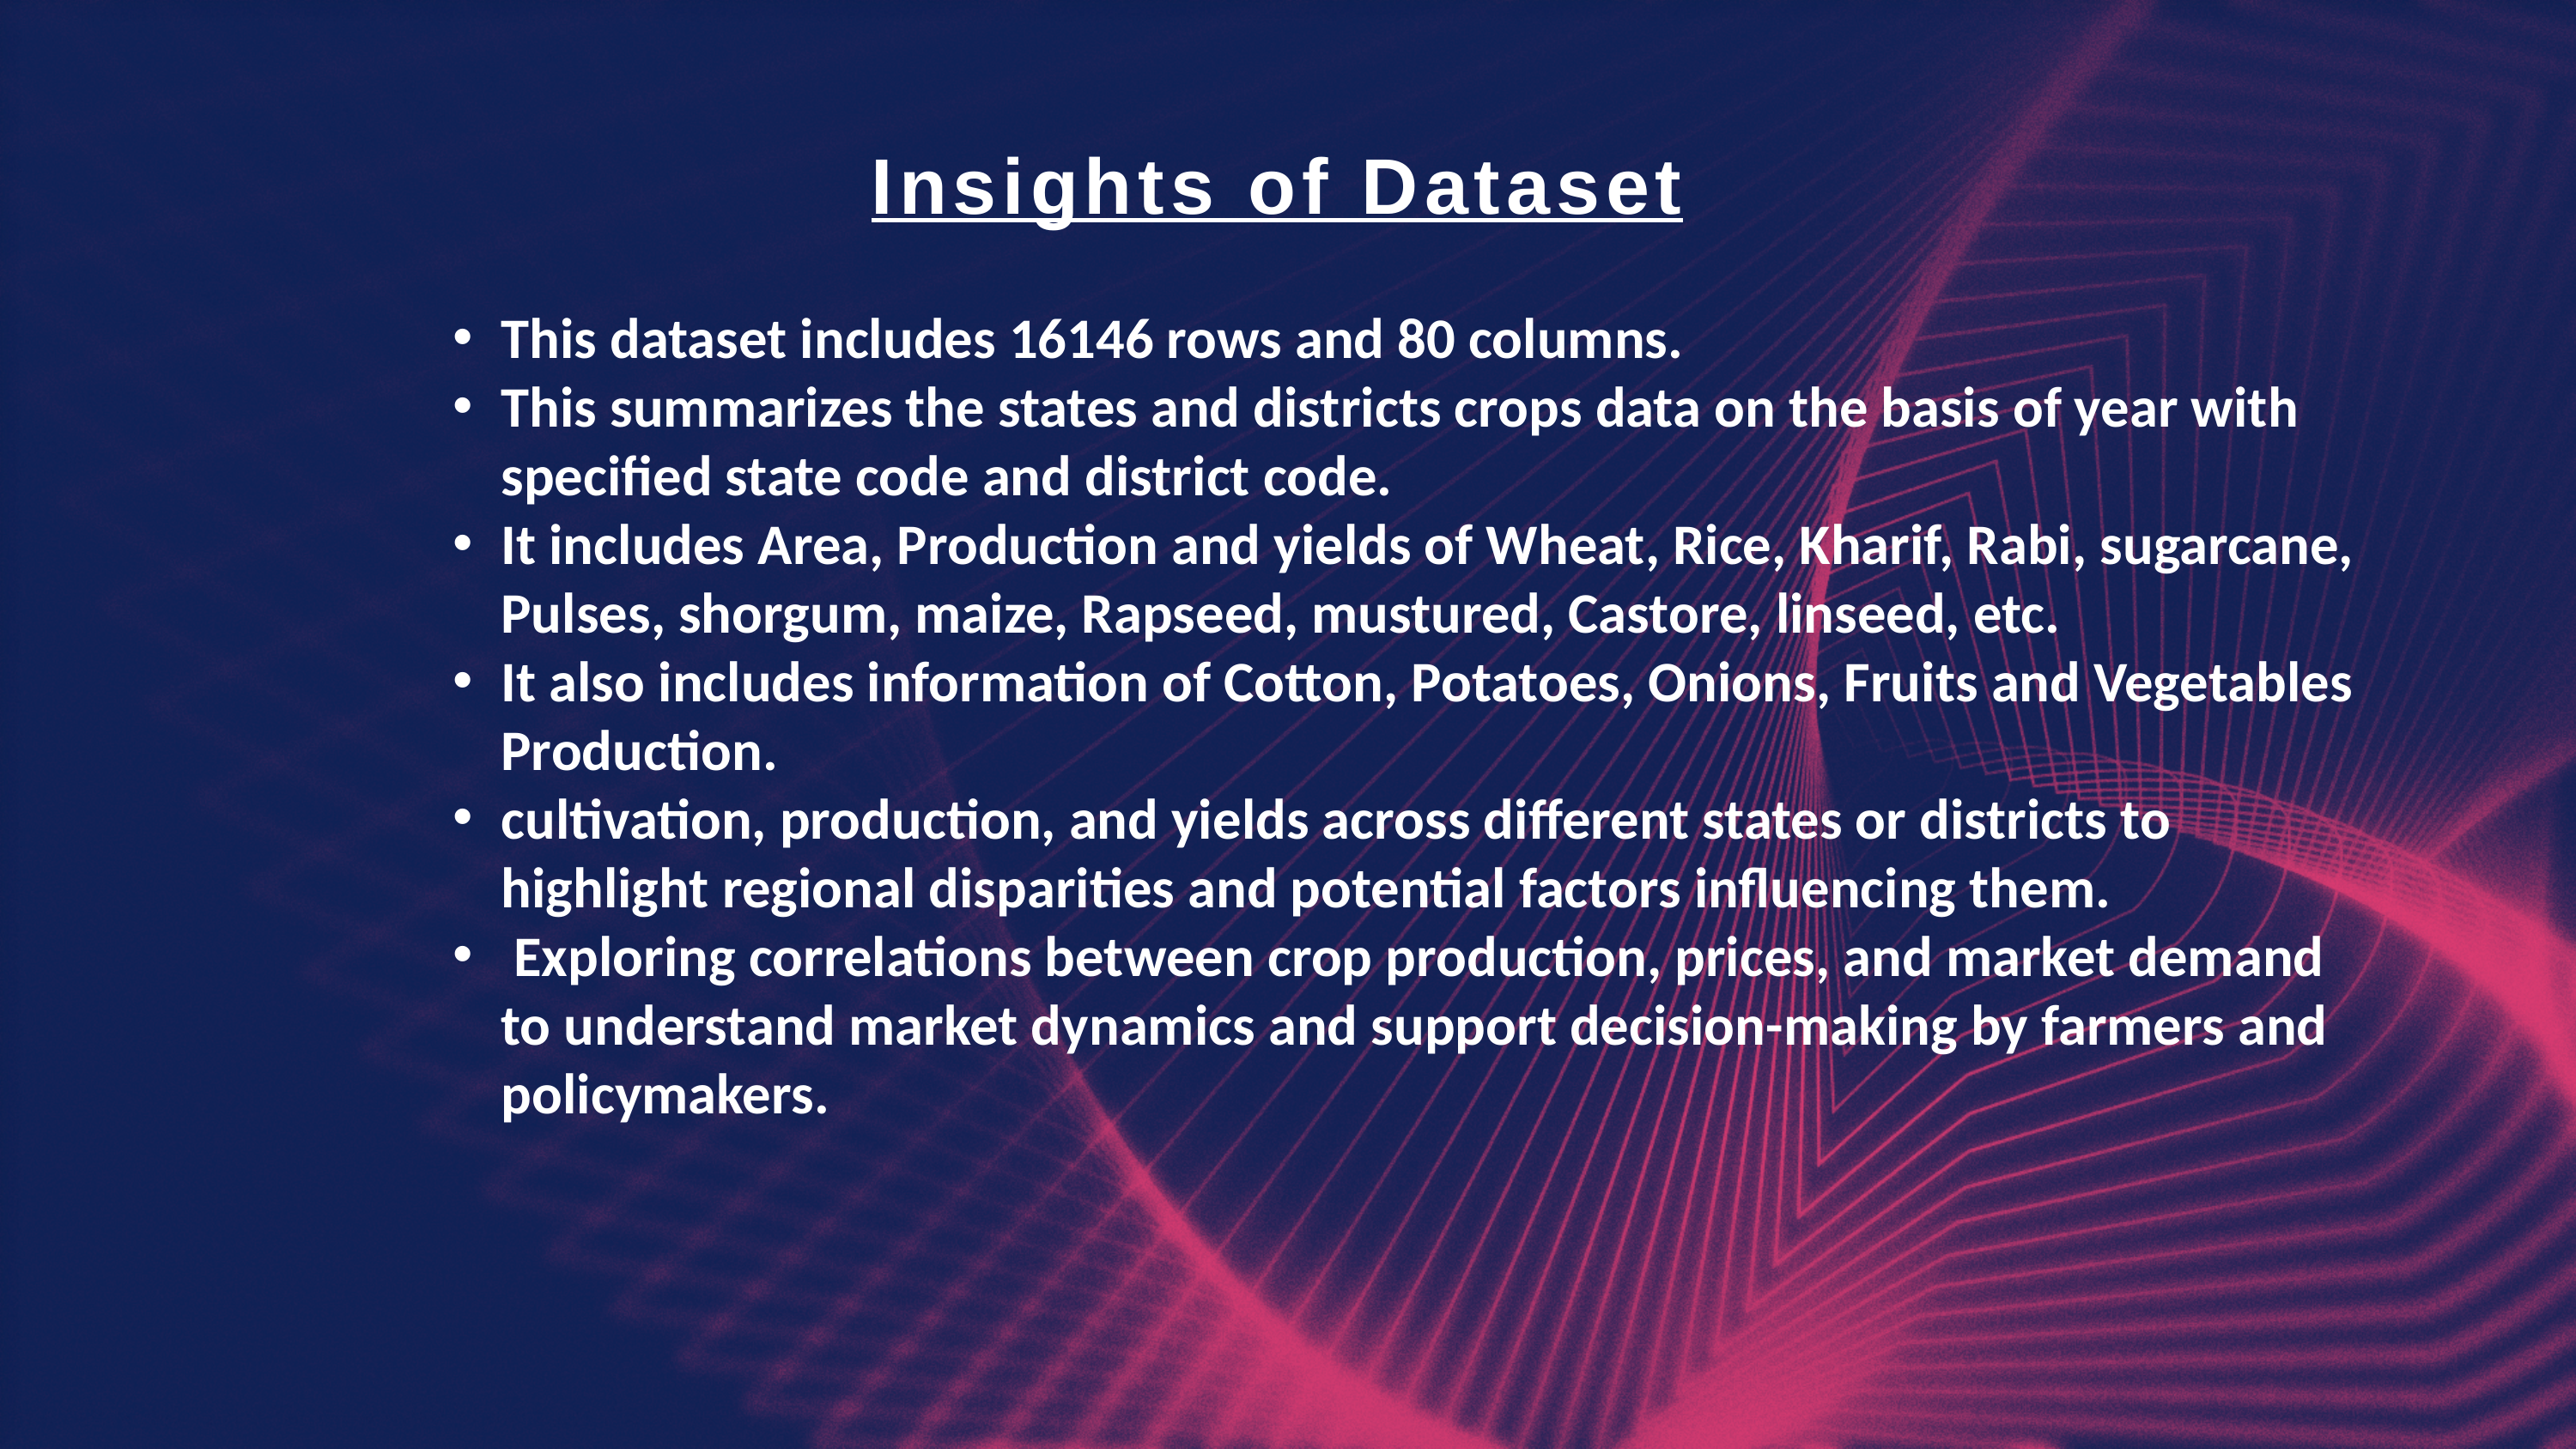

Insights of Dataset
This dataset includes 16146 rows and 80 columns.
This summarizes the states and districts crops data on the basis of year with specified state code and district code.
It includes Area, Production and yields of Wheat, Rice, Kharif, Rabi, sugarcane, Pulses, shorgum, maize, Rapseed, mustured, Castore, linseed, etc.
It also includes information of Cotton, Potatoes, Onions, Fruits and Vegetables Production.
cultivation, production, and yields across different states or districts to highlight regional disparities and potential factors influencing them.
 Exploring correlations between crop production, prices, and market demand to understand market dynamics and support decision-making by farmers and policymakers.